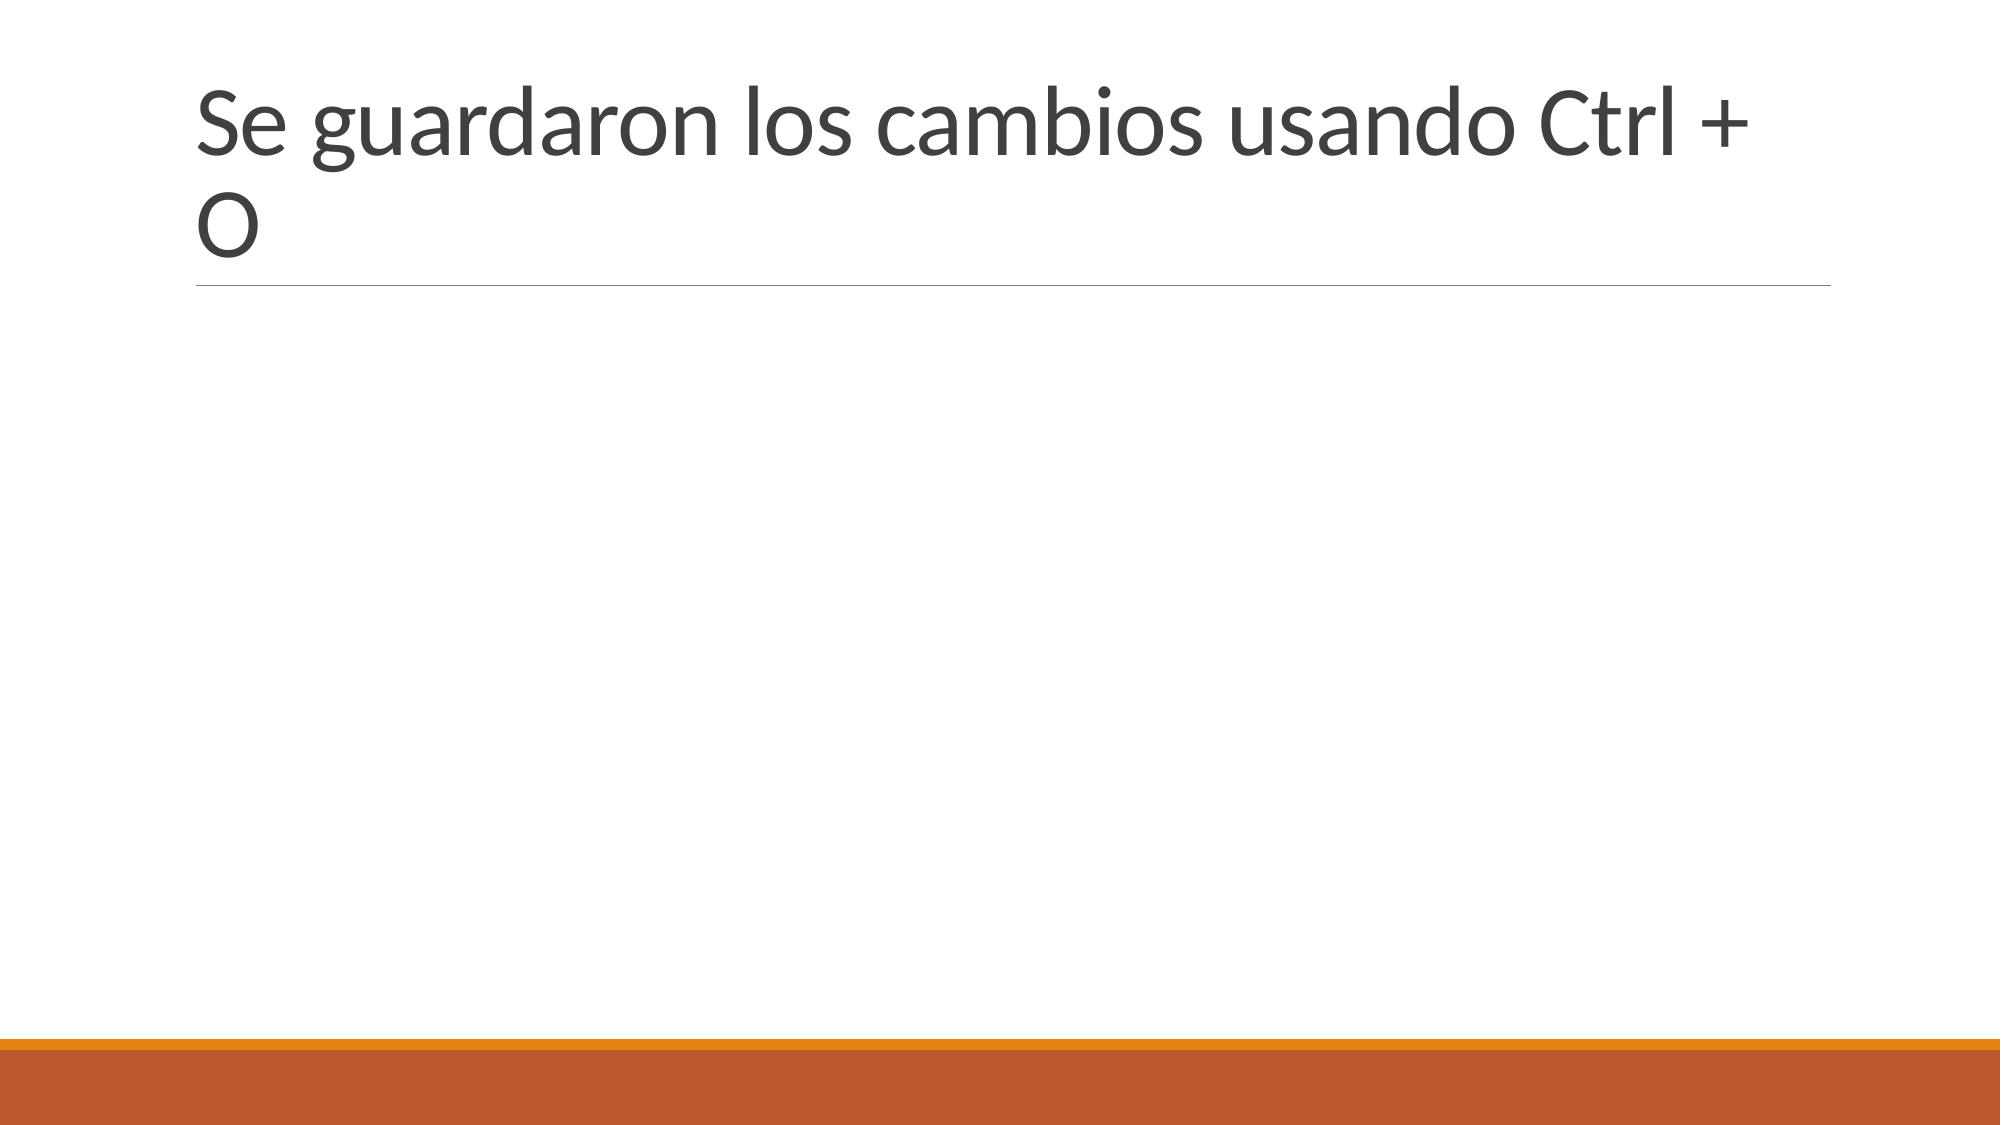

# Se guardaron los cambios usando Ctrl + O